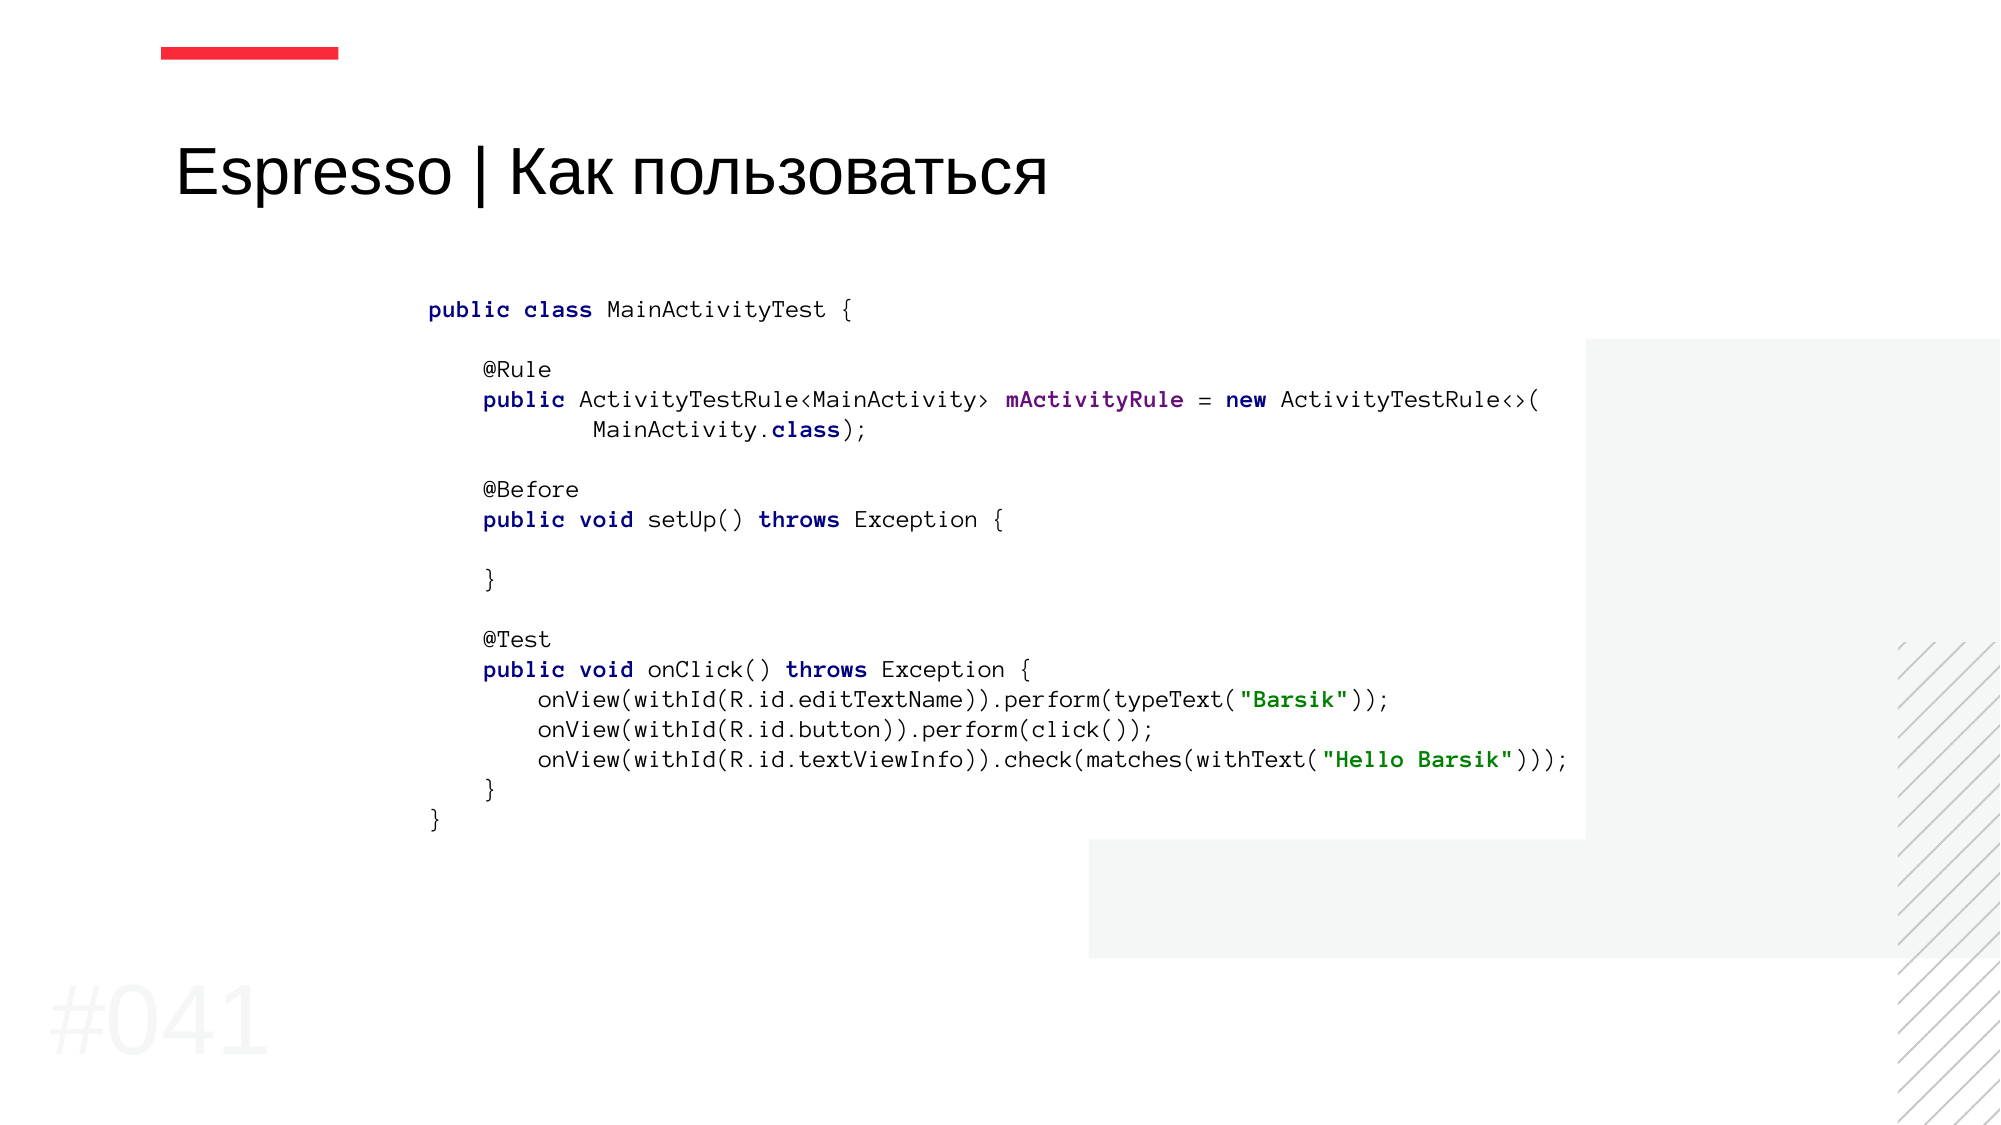

Espresso | Как пользоваться
public class MainActivityTest {
    @Rule
    public ActivityTestRule<MainActivity> mActivityRule = new ActivityTestRule<>(
            MainActivity.class);
    @Before
    public void setUp() throws Exception {
    }
    @Test
    public void onClick() throws Exception {
        onView(withId(R.id.editTextName)).perform(typeText("Barsik"));
        onView(withId(R.id.button)).perform(click());
        onView(withId(R.id.textViewInfo)).check(matches(withText("Hello Barsik")));
    }
}
#041